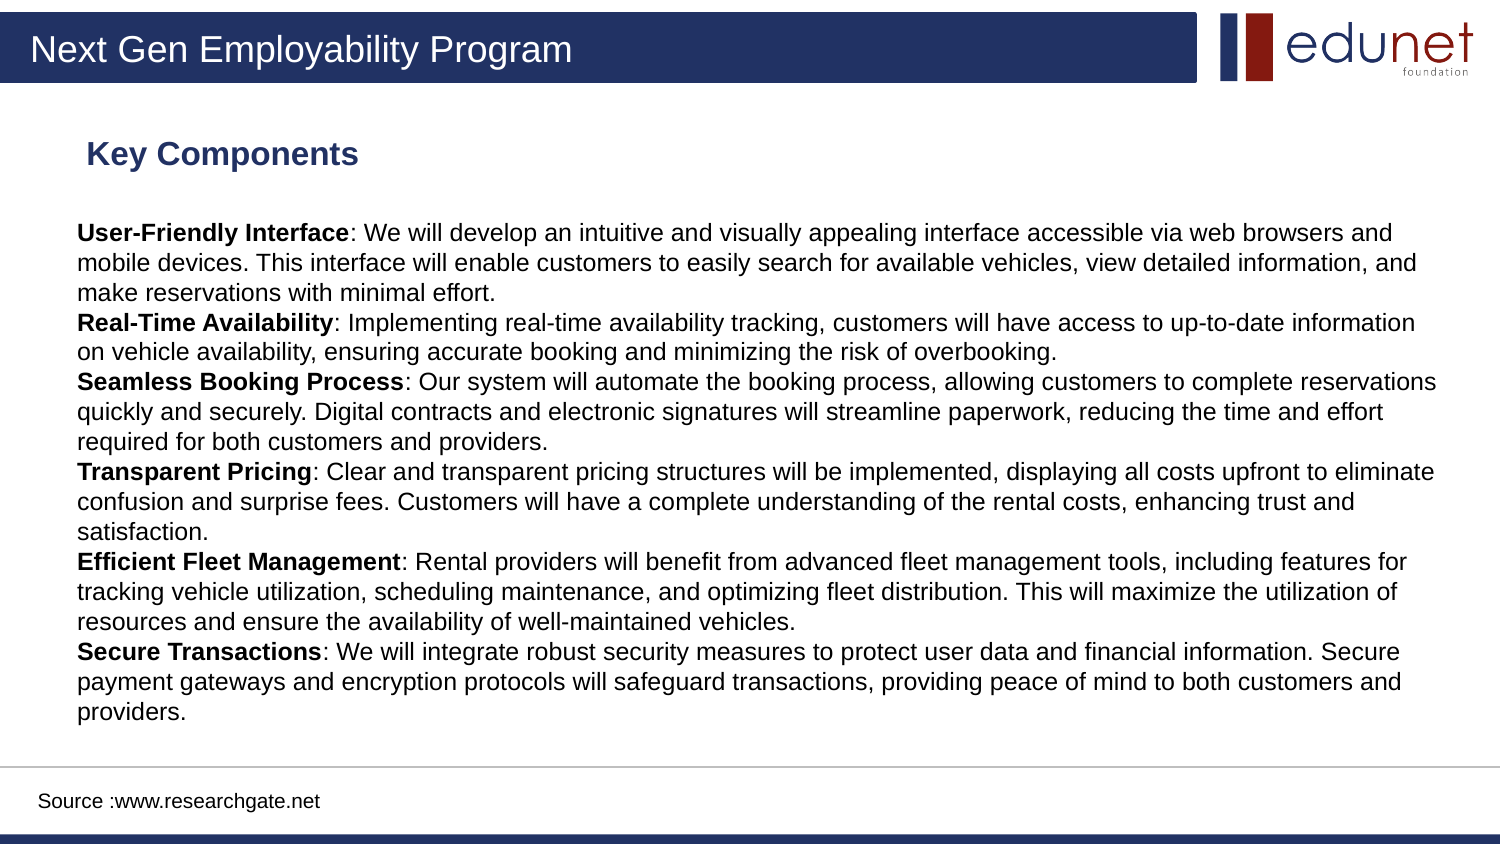

Key Components
User-Friendly Interface: We will develop an intuitive and visually appealing interface accessible via web browsers and mobile devices. This interface will enable customers to easily search for available vehicles, view detailed information, and make reservations with minimal effort.
Real-Time Availability: Implementing real-time availability tracking, customers will have access to up-to-date information on vehicle availability, ensuring accurate booking and minimizing the risk of overbooking.
Seamless Booking Process: Our system will automate the booking process, allowing customers to complete reservations quickly and securely. Digital contracts and electronic signatures will streamline paperwork, reducing the time and effort required for both customers and providers.
Transparent Pricing: Clear and transparent pricing structures will be implemented, displaying all costs upfront to eliminate confusion and surprise fees. Customers will have a complete understanding of the rental costs, enhancing trust and satisfaction.
Efficient Fleet Management: Rental providers will benefit from advanced fleet management tools, including features for tracking vehicle utilization, scheduling maintenance, and optimizing fleet distribution. This will maximize the utilization of resources and ensure the availability of well-maintained vehicles.
Secure Transactions: We will integrate robust security measures to protect user data and financial information. Secure payment gateways and encryption protocols will safeguard transactions, providing peace of mind to both customers and providers.
Source :www.researchgate.net